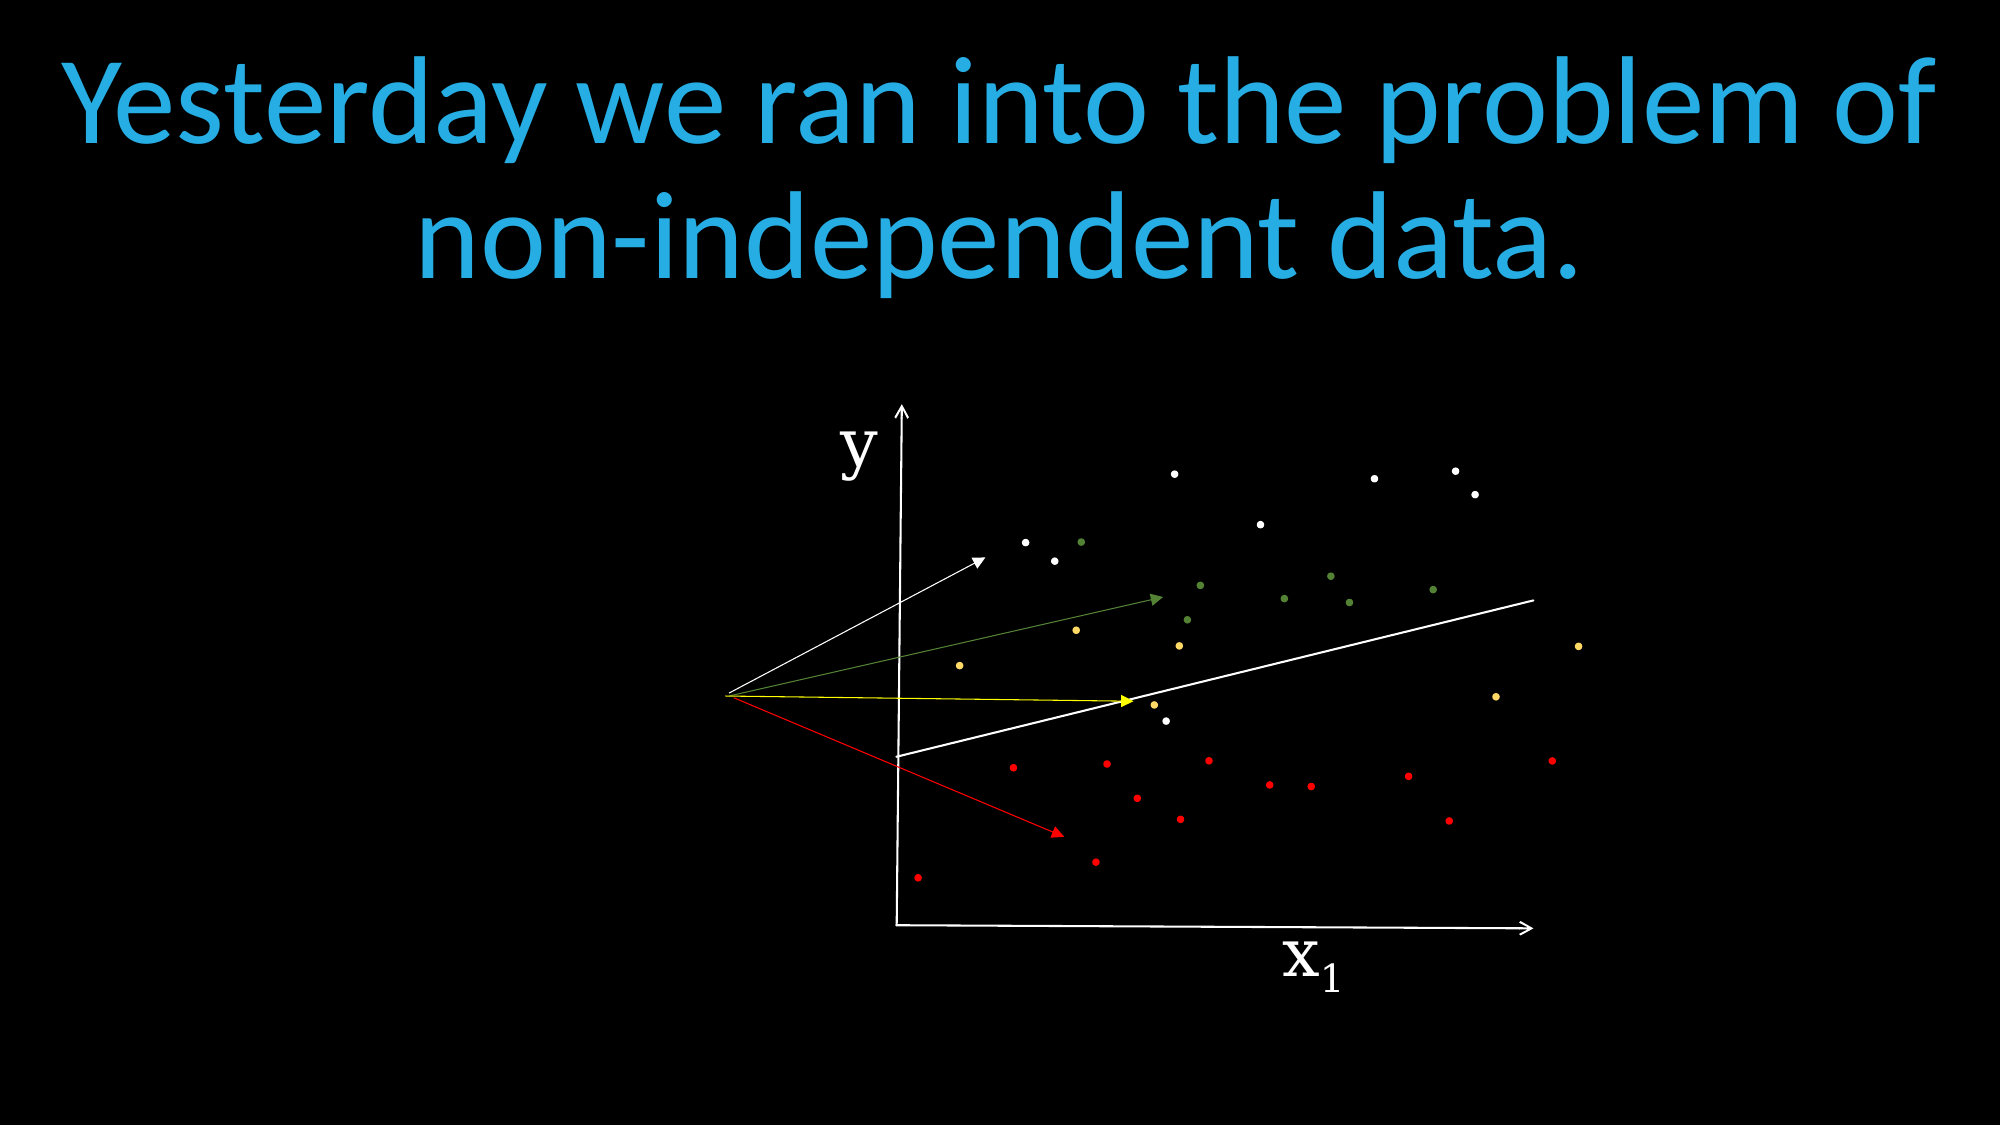

# Yesterday we ran into the problem of non-independent data.
y

x1